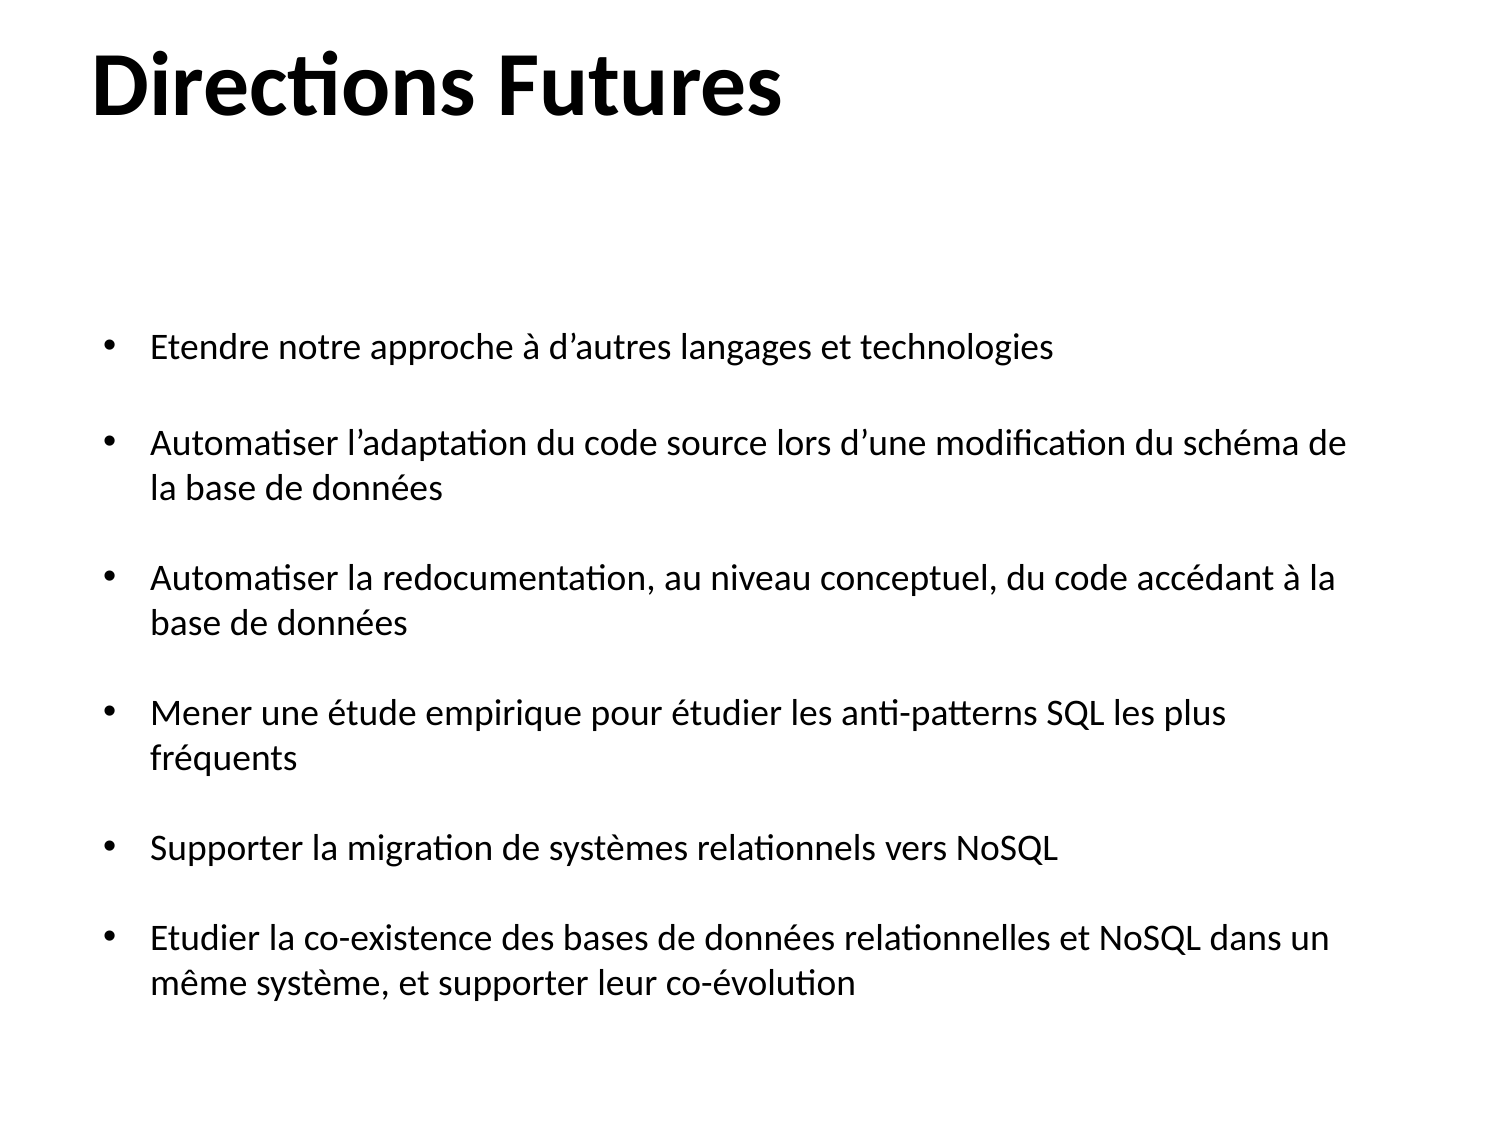

# Directions Futures
Etendre notre approche à d’autres langages et technologies

Automatiser l’adaptation du code source lors d’une modification du schéma de la base de données

Automatiser la redocumentation, au niveau conceptuel, du code accédant à la base de données

Mener une étude empirique pour étudier les anti-patterns SQL les plus fréquents

Supporter la migration de systèmes relationnels vers NoSQL

Etudier la co-existence des bases de données relationnelles et NoSQL dans un même système, et supporter leur co-évolution